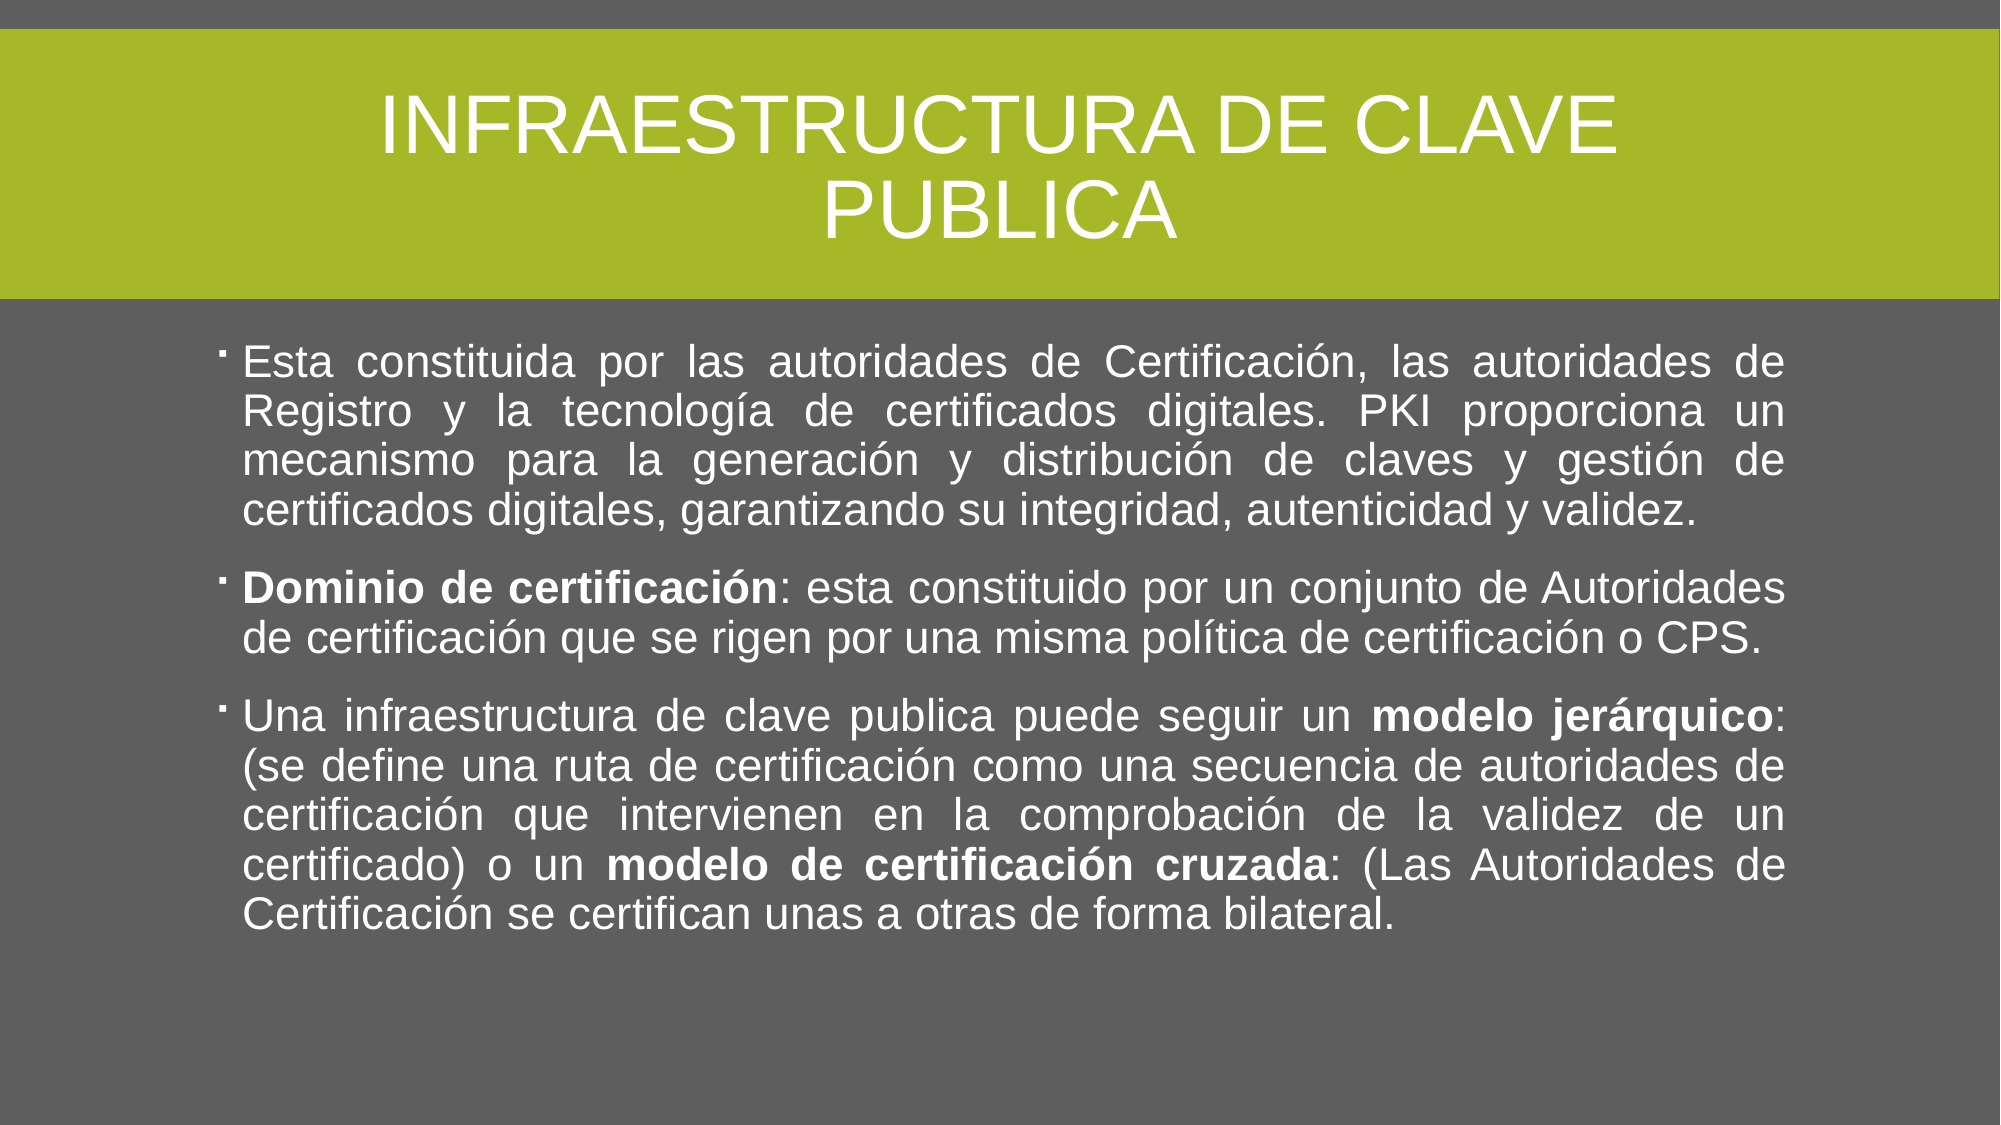

# Infraestructura de clave publica
Esta constituida por las autoridades de Certificación, las autoridades de Registro y la tecnología de certificados digitales. PKI proporciona un mecanismo para la generación y distribución de claves y gestión de certificados digitales, garantizando su integridad, autenticidad y validez.
Dominio de certificación: esta constituido por un conjunto de Autoridades de certificación que se rigen por una misma política de certificación o CPS.
Una infraestructura de clave publica puede seguir un modelo jerárquico: (se define una ruta de certificación como una secuencia de autoridades de certificación que intervienen en la comprobación de la validez de un certificado) o un modelo de certificación cruzada: (Las Autoridades de Certificación se certifican unas a otras de forma bilateral.